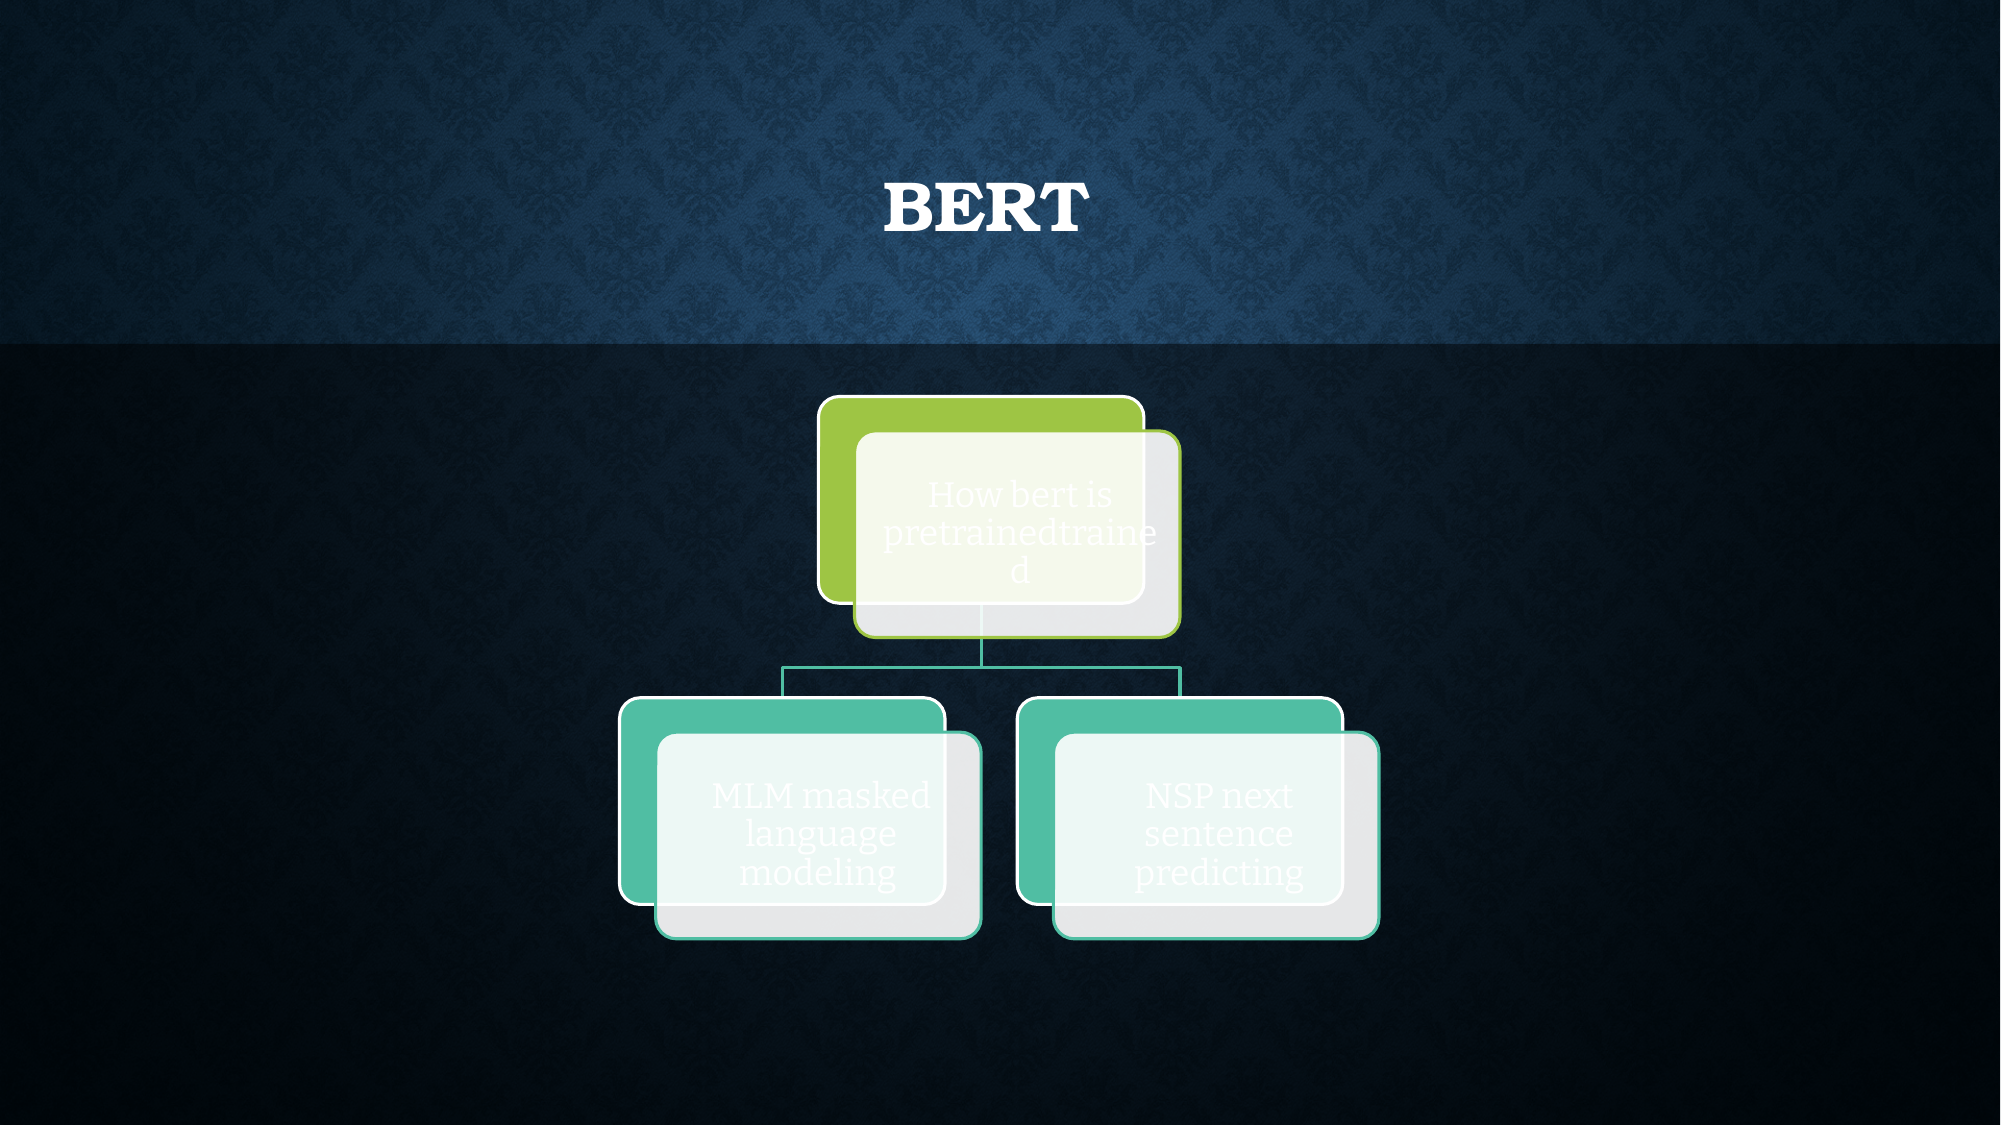

# Bert

How bert is pretrainedtrained
MLM masked language modeling
NSP next sentence predicting